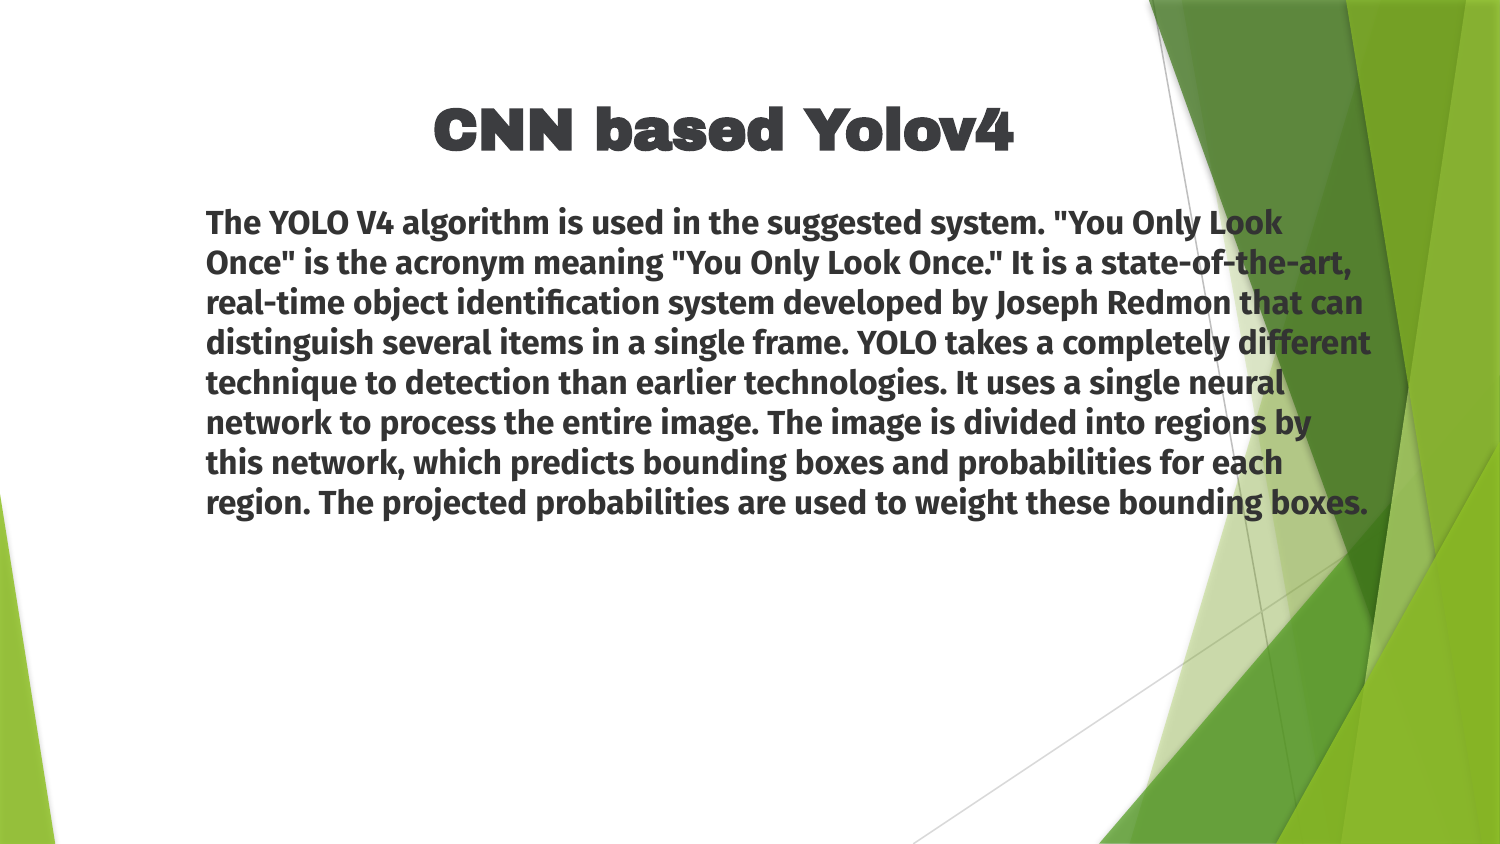

CNN based Yolov4
The YOLO V4 algorithm is used in the suggested system. "You Only Look Once" is the acronym meaning "You Only Look Once." It is a state-of-the-art, real-time object identification system developed by Joseph Redmon that can distinguish several items in a single frame. YOLO takes a completely different technique to detection than earlier technologies. It uses a single neural network to process the entire image. The image is divided into regions by this network, which predicts bounding boxes and probabilities for each region. The projected probabilities are used to weight these bounding boxes.